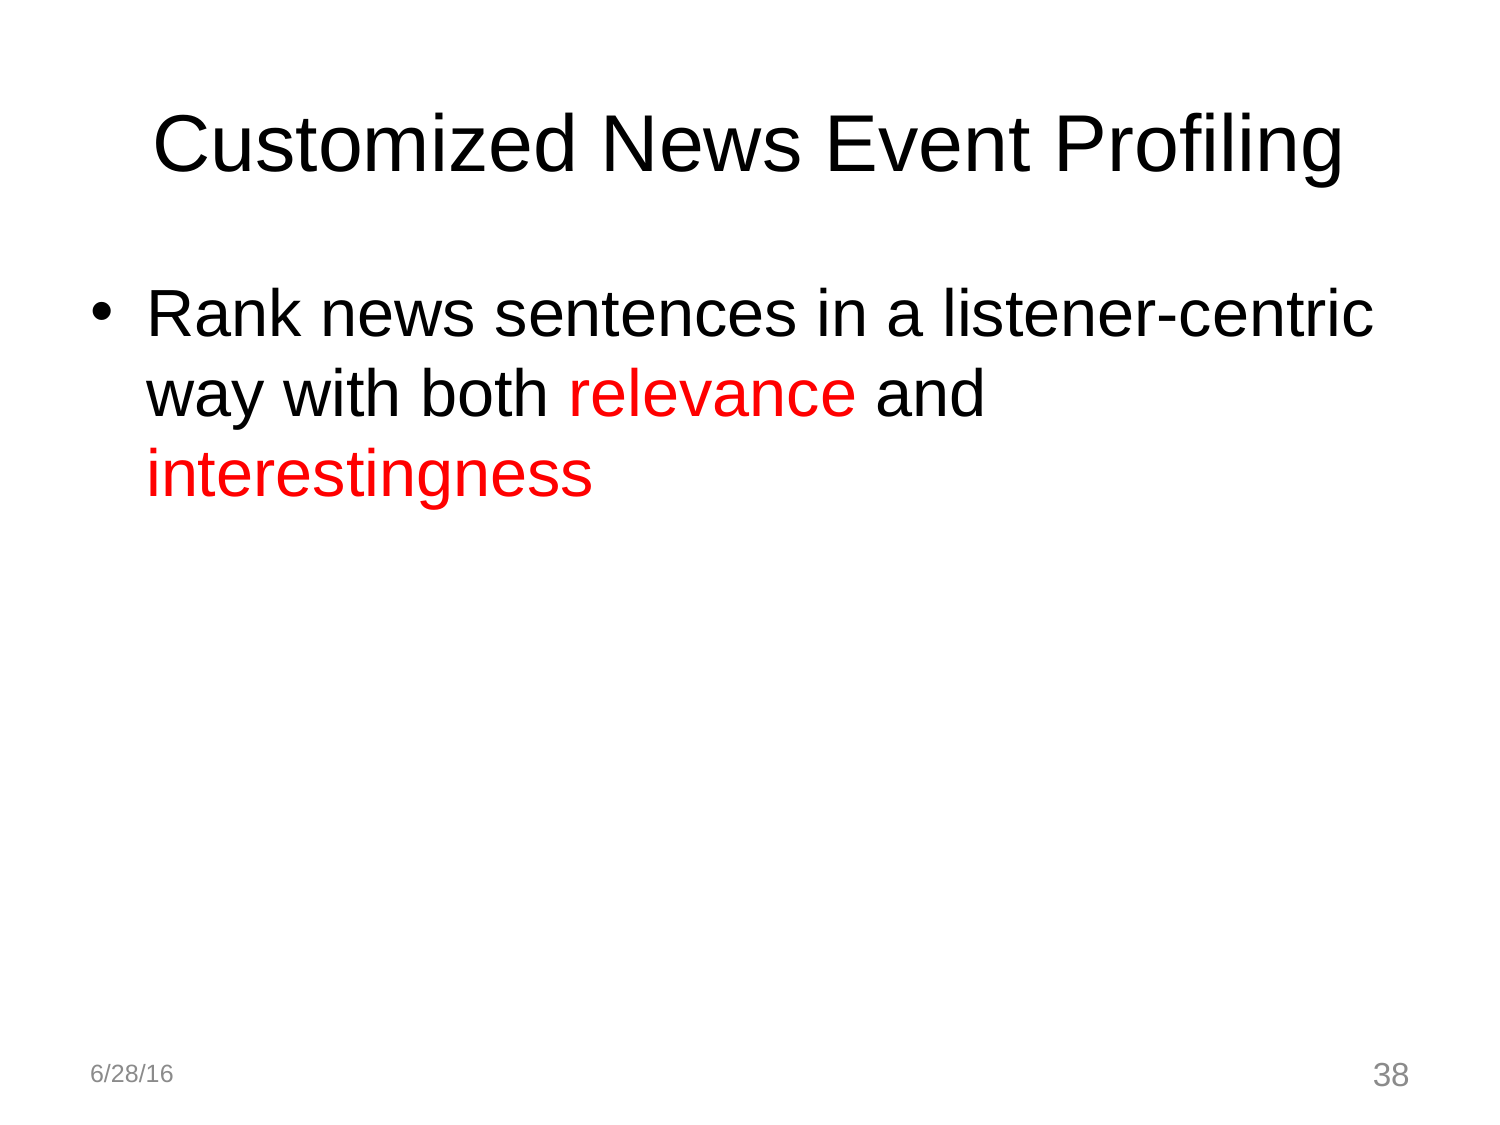

# Customized News Event Profiling
Rank news sentences in a listener-centric way with both relevance and interestingness
6/28/16
38